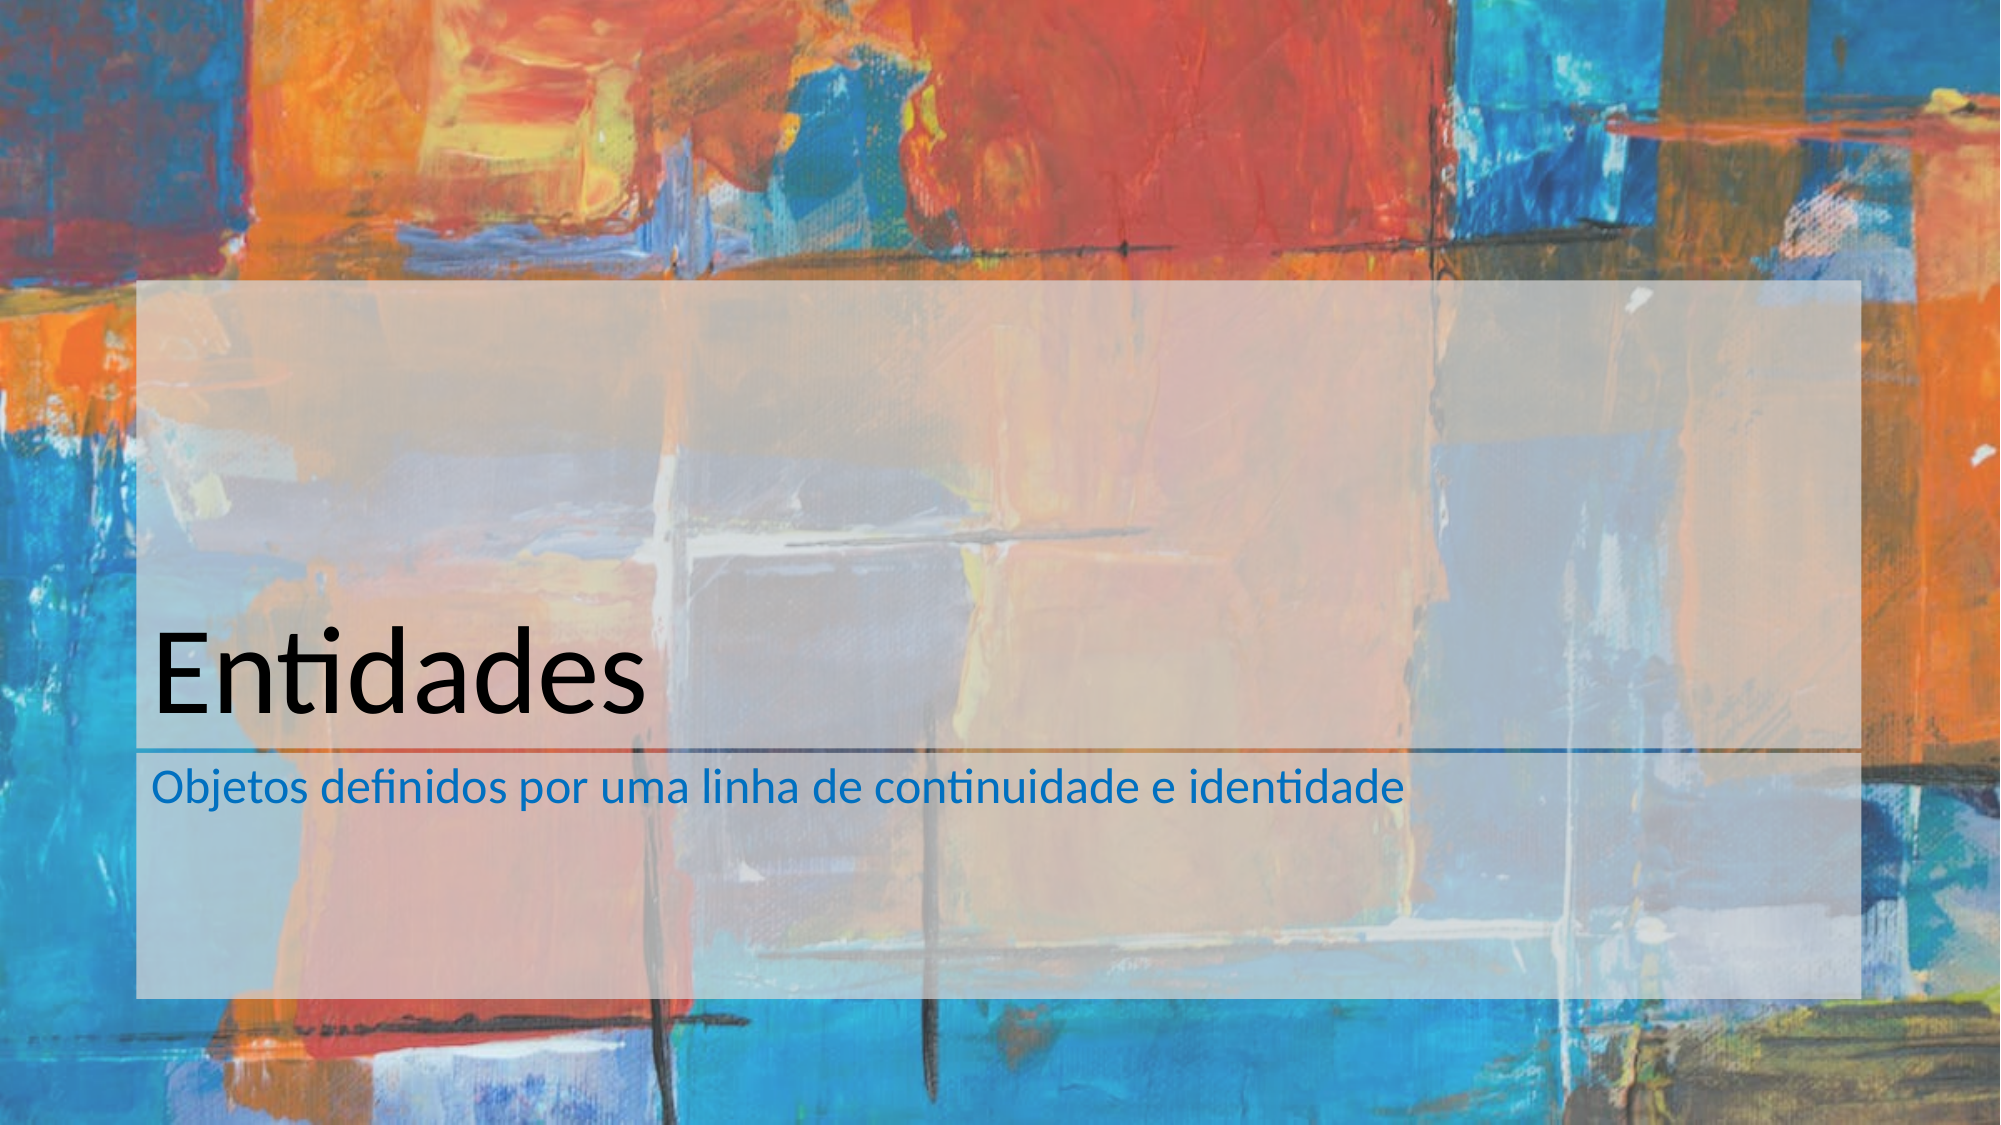

# Entidades
Objetos definidos por uma linha de continuidade e identidade